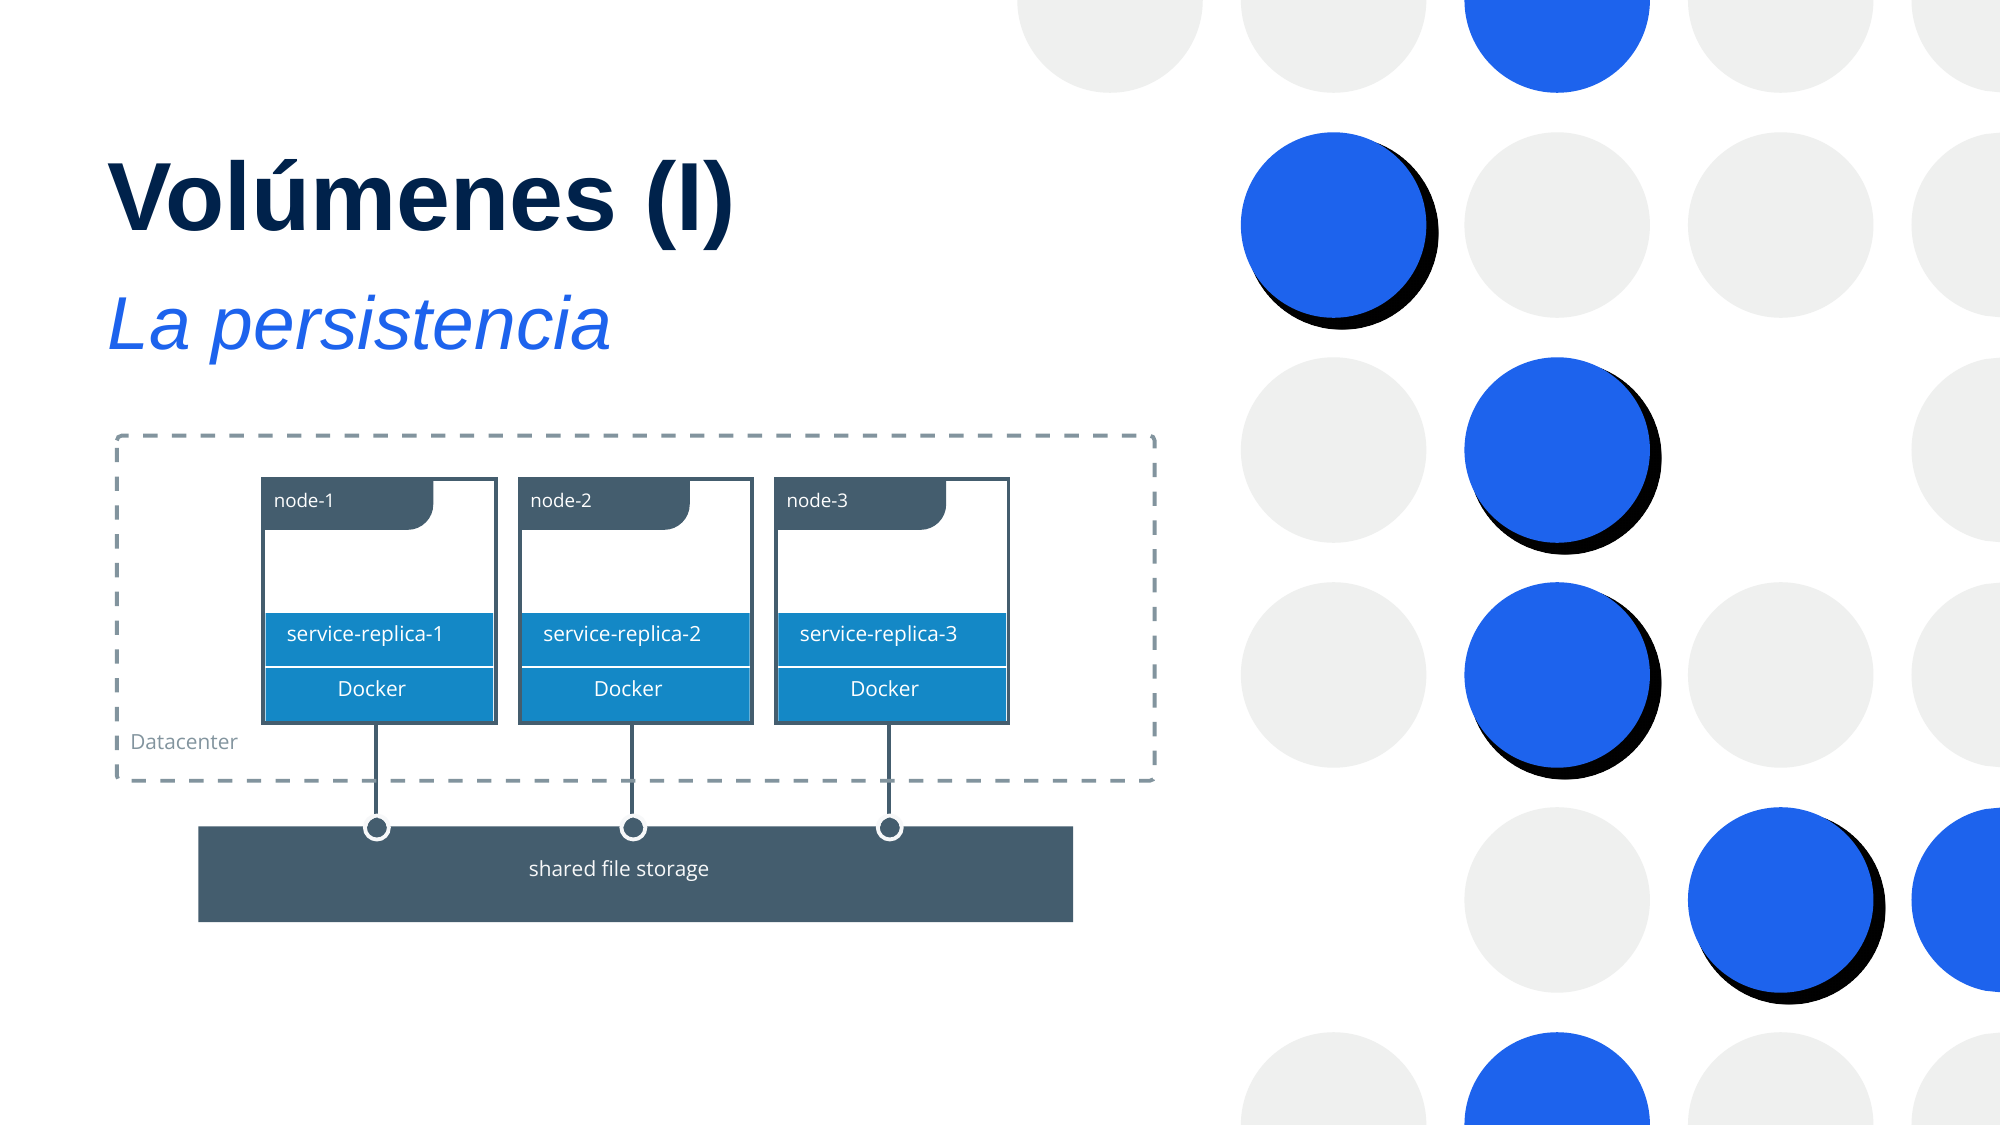

# Volúmenes (I)
La persistencia

node-1

service-replica-1

Docker

node-2

service-replica-2

Docker

node-3

service-replica-3

Docker
Datacenter

shared file storage